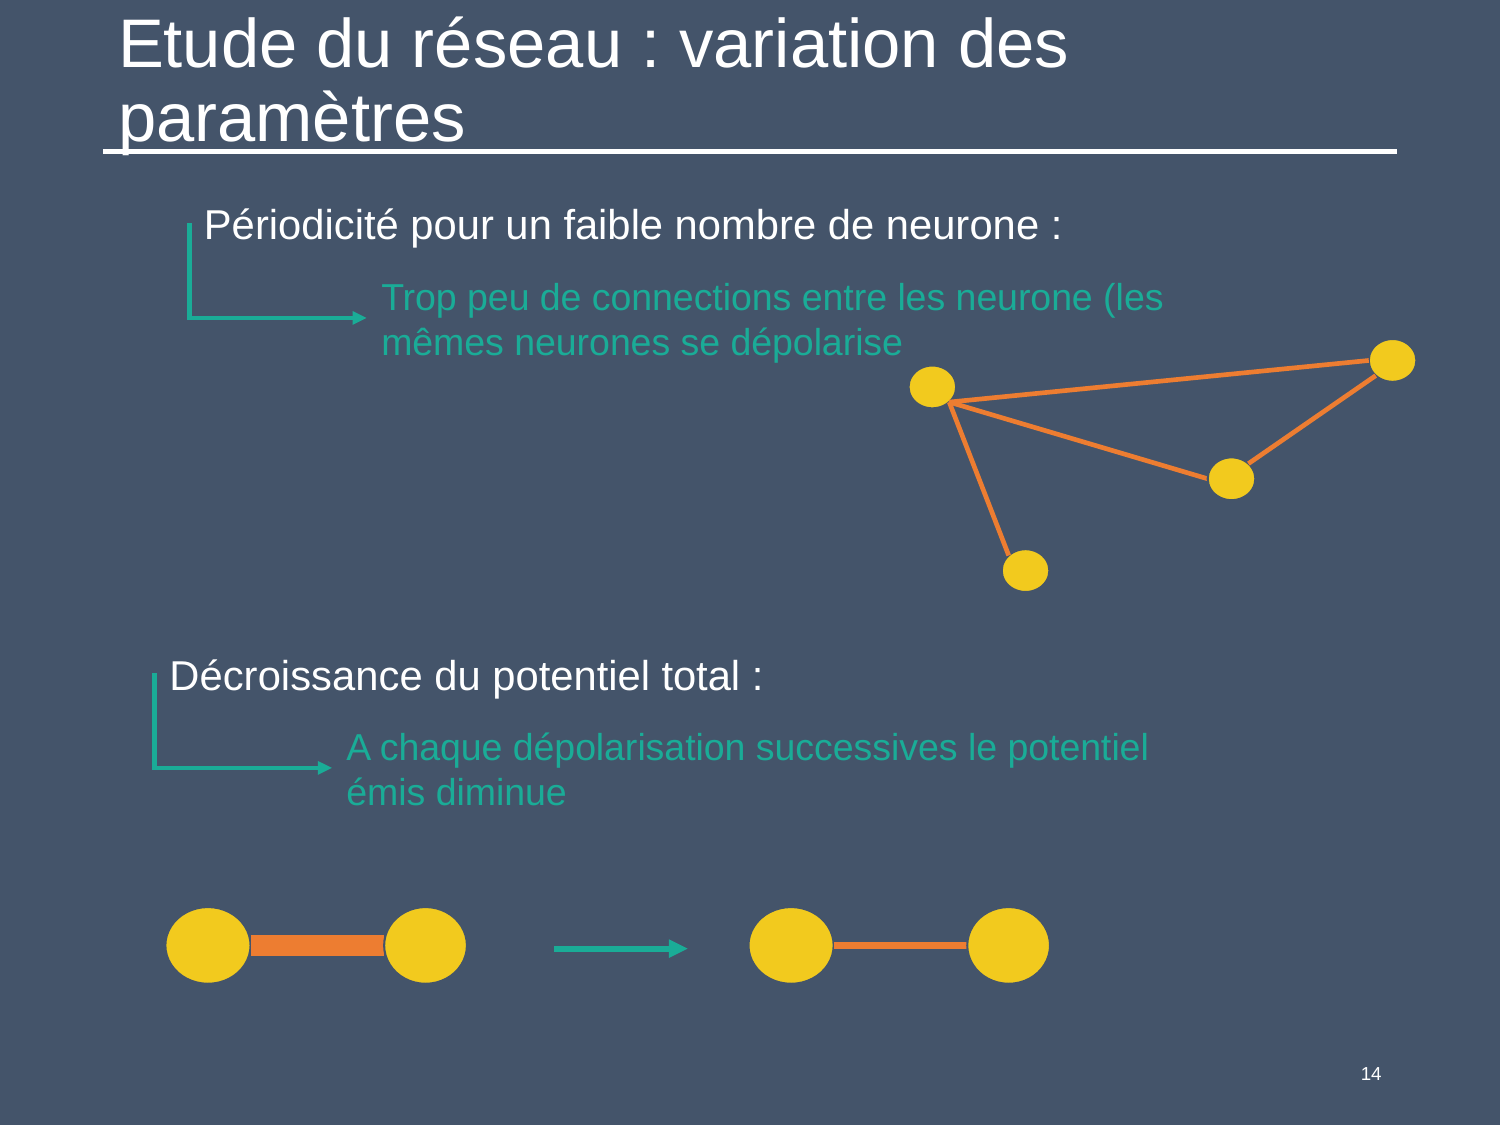

# Etude du réseau : variation des paramètres
Périodicité pour un faible nombre de neurone :
Trop peu de connections entre les neurone (les mêmes neurones se dépolarise

Décroissance du potentiel total :
A chaque dépolarisation successives le potentiel émis diminue

14